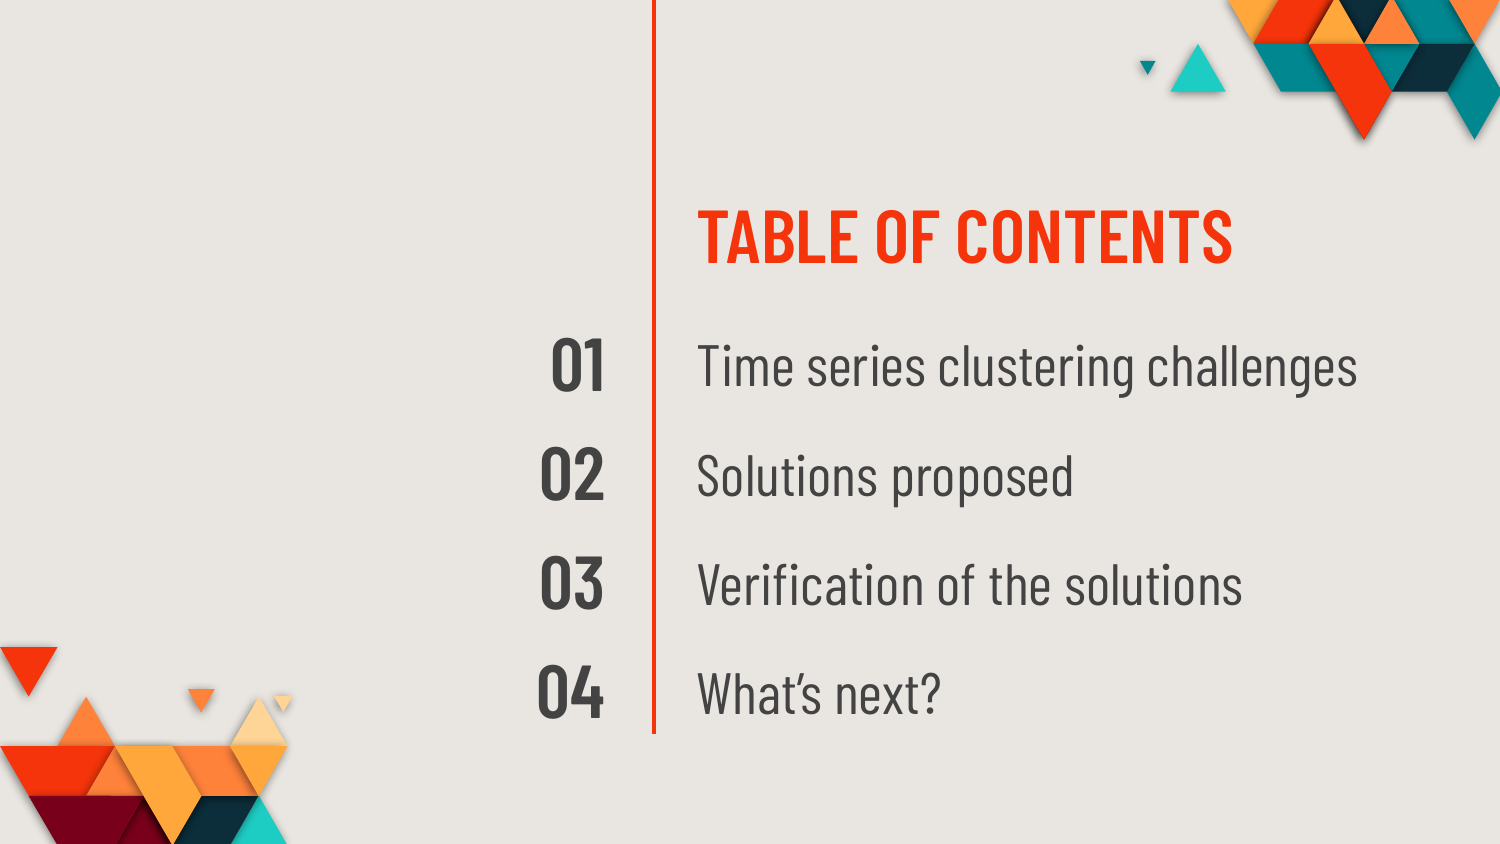

TABLE OF CONTENTS
01
# Time series clustering challenges
02
Solutions proposed
03
Verification of the solutions
04
What’s next?